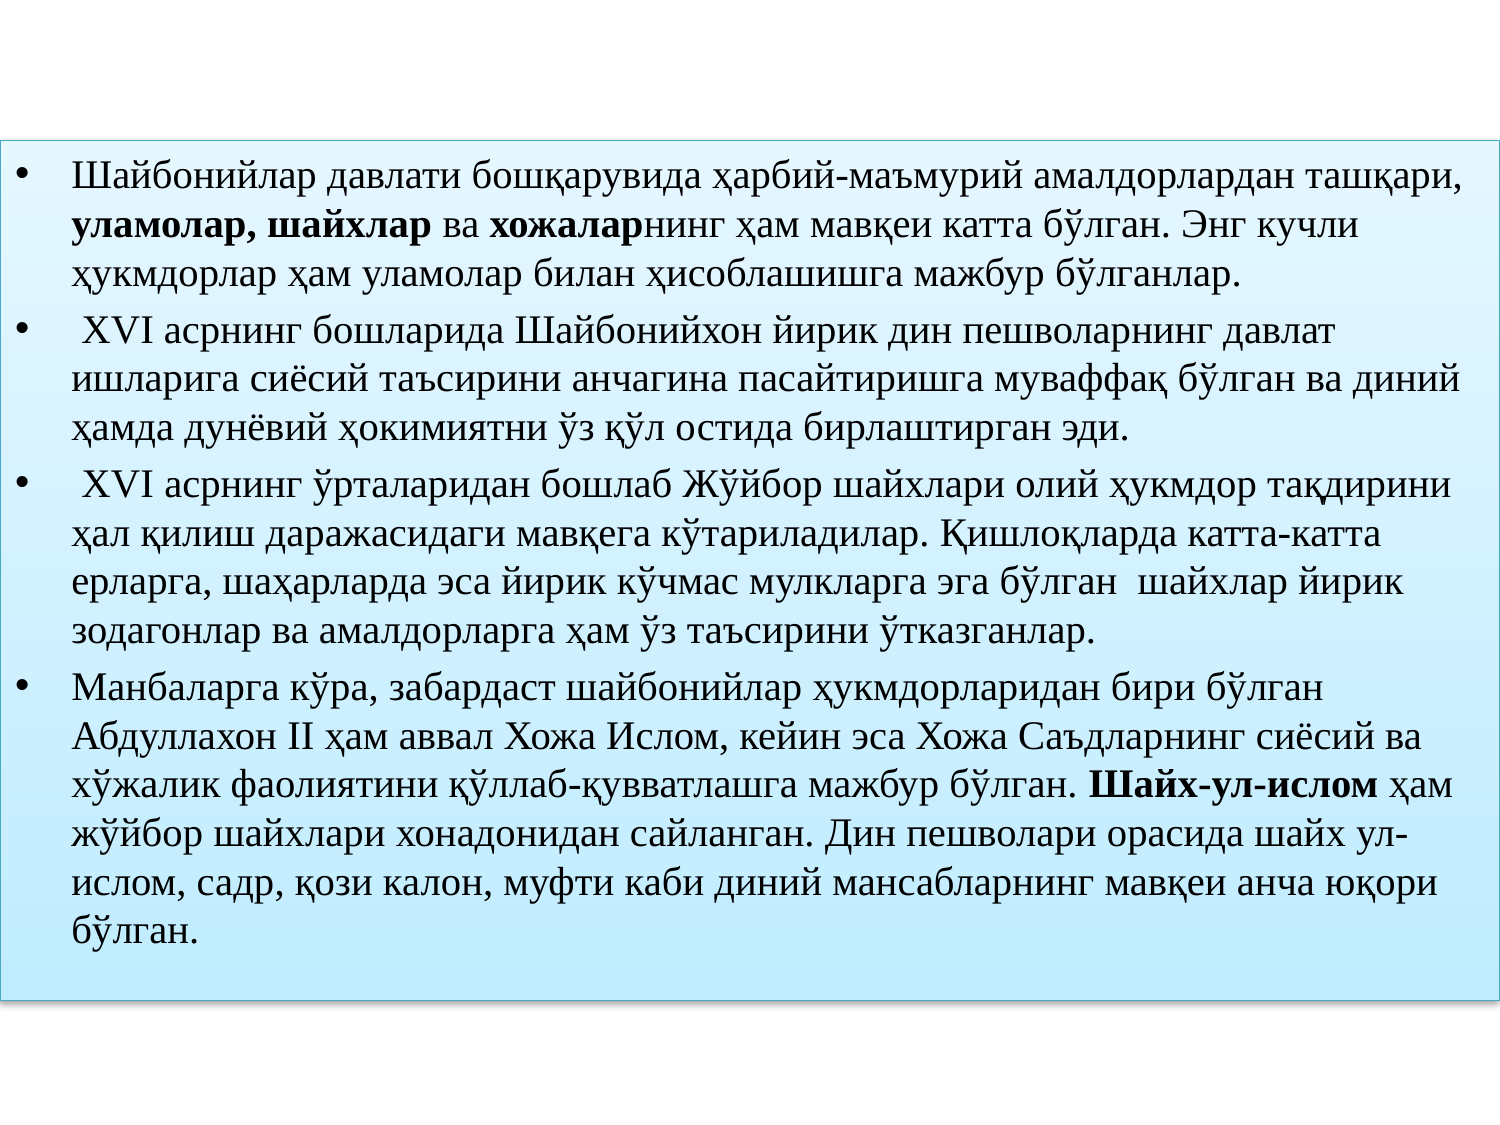

Шайбонийлар давлати бошқарувида ҳарбий-маъмурий амалдорлардан ташқари, уламолар, шайхлар ва хожаларнинг ҳам мавқеи катта бўлган. Энг кучли ҳукмдорлар ҳам уламолар билан ҳисоблашишга мажбур бўлганлар.
 XVI асрнинг бошларида Шайбонийхон йирик дин пешволарнинг давлат ишларига сиёсий таъсирини анчагина пасайтиришга муваффақ бўлган ва диний ҳамда дунёвий ҳокимиятни ўз қўл остида бирлаштирган эди.
 XVI асрнинг ўрталаридан бошлаб Жўйбор шайхлари олий ҳукмдор тақдирини ҳал қилиш даражасидаги мавқега кўтариладилар. Қишлоқларда катта-катта ерларга, шаҳарларда эса йирик кўчмас мулкларга эга бўлган  шайхлар йирик зодагонлар ва амалдорларга ҳам ўз таъсирини ўтказганлар.
Манбаларга кўра, забардаст шайбонийлар ҳукмдорларидан бири бўлган Абдуллахон II ҳам аввал Хожа Ислом, кейин эса Хожа Саъдларнинг сиёсий ва хўжалик фаолиятини қўллаб-қувватлашга мажбур бўлган. Шайх-ул-ислом ҳам жўйбор шайхлари хонадонидан сайланган. Дин пешволари орасида шайх ул-ислом, садр, қози калон, муфти каби диний мансабларнинг мавқеи анча юқори бўлган.